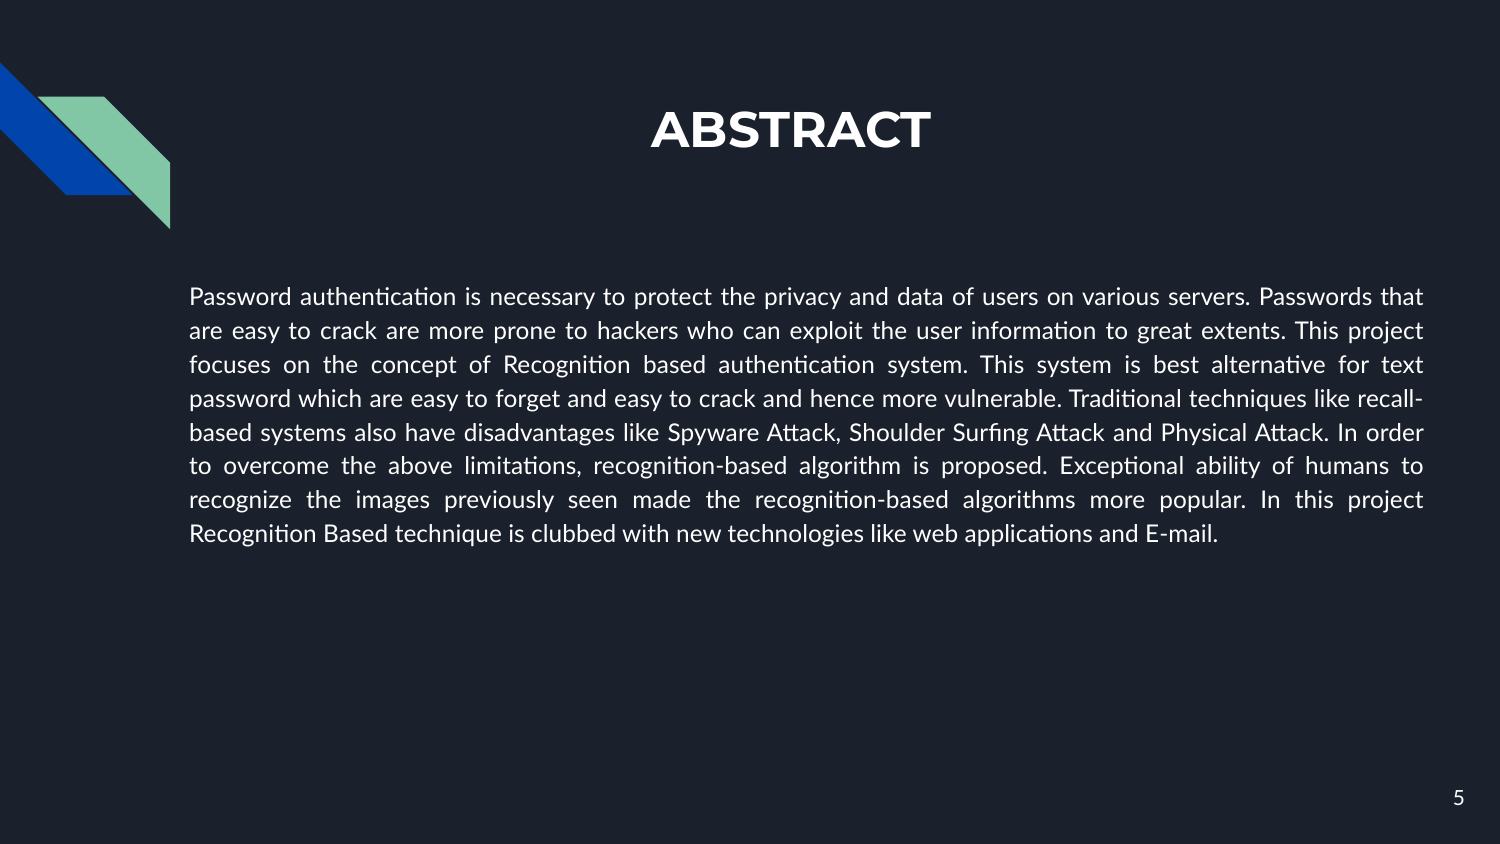

# ABSTRACT
Password authentication is necessary to protect the privacy and data of users on various servers. Passwords that are easy to crack are more prone to hackers who can exploit the user information to great extents. This project focuses on the concept of Recognition based authentication system. This system is best alternative for text password which are easy to forget and easy to crack and hence more vulnerable. Traditional techniques like recall-based systems also have disadvantages like Spyware Attack, Shoulder Surfing Attack and Physical Attack. In order to overcome the above limitations, recognition-based algorithm is proposed. Exceptional ability of humans to recognize the images previously seen made the recognition-based algorithms more popular. In this project Recognition Based technique is clubbed with new technologies like web applications and E-mail.

5